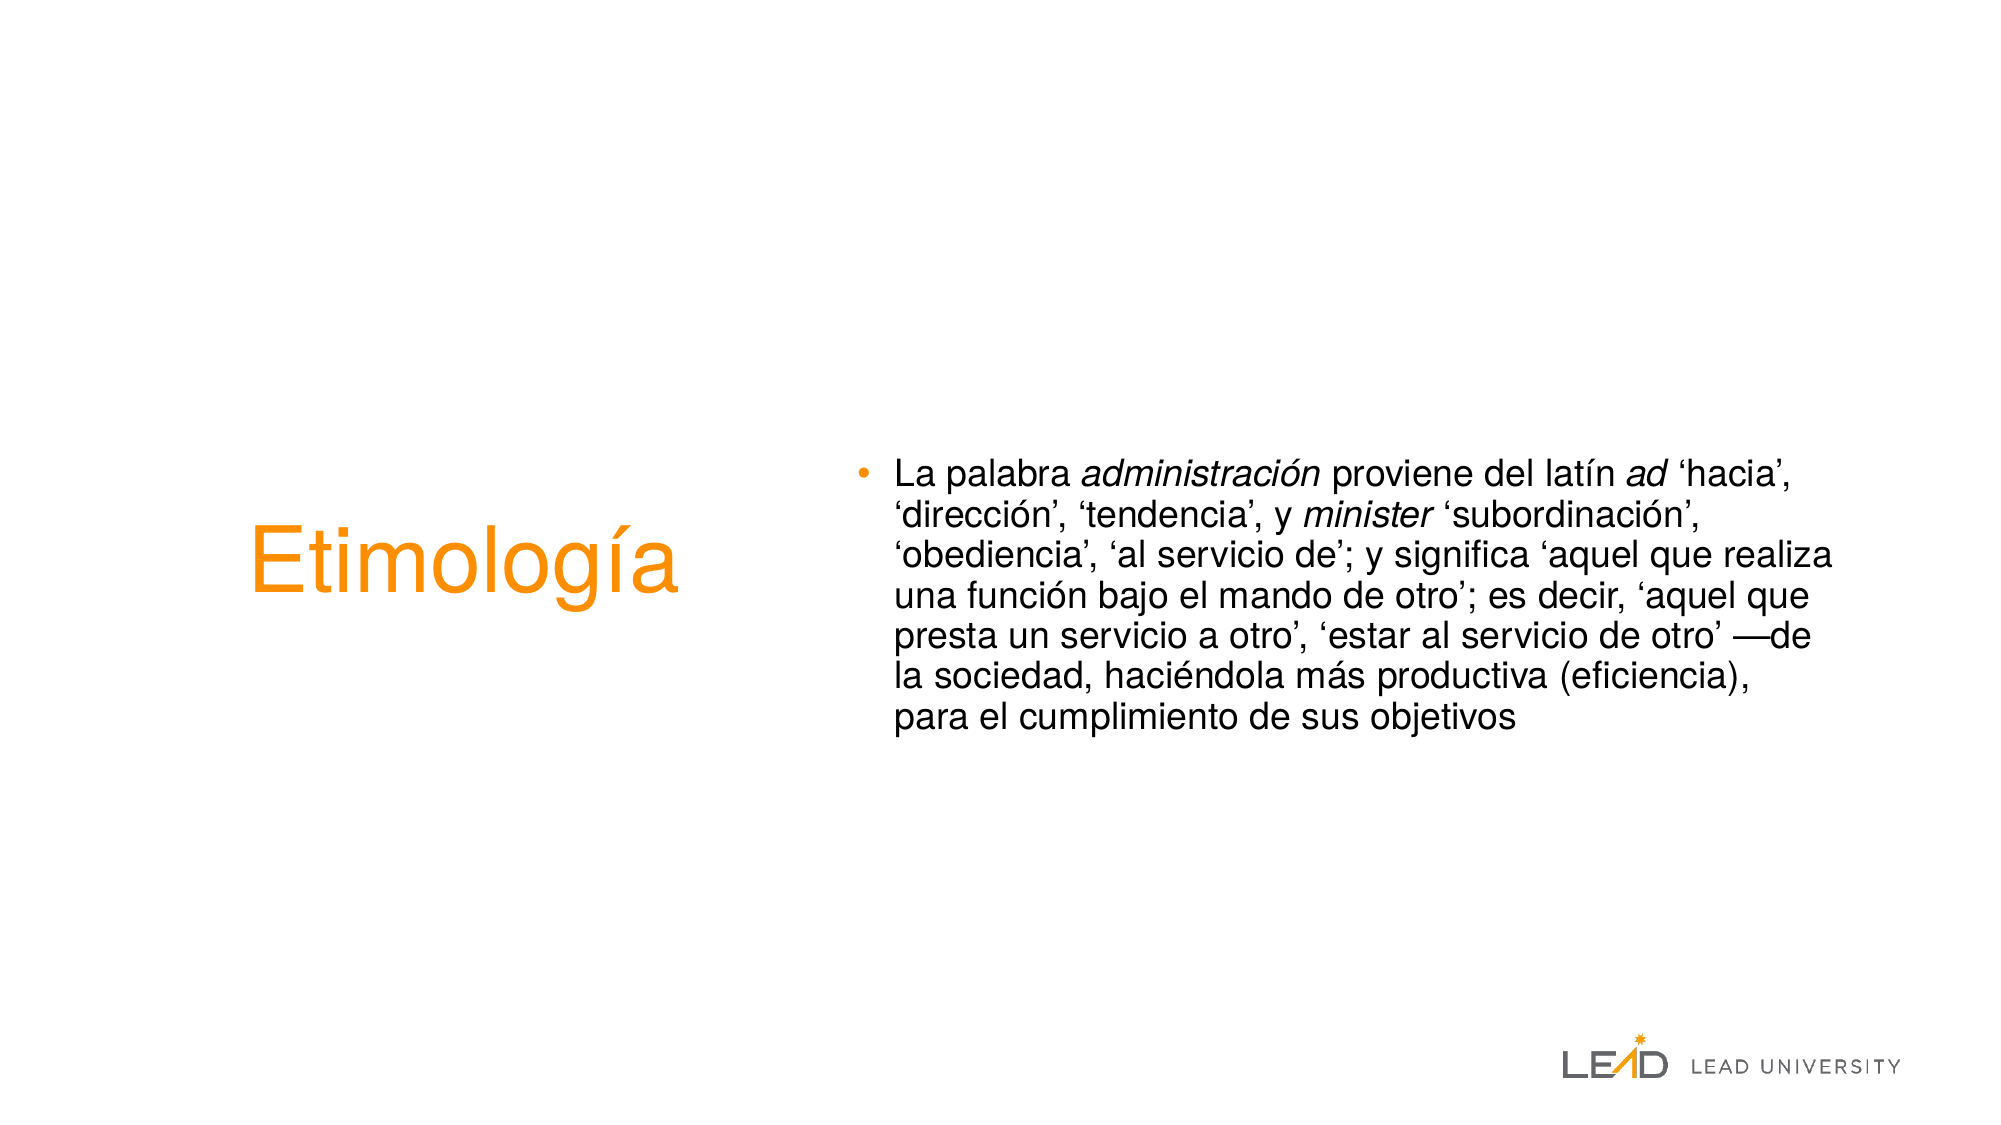

La palabra administración proviene del latín ad ‘hacia’, ‘dirección’, ‘tendencia’, y minister ‘subordinación’, ‘obediencia’, ‘al servicio de’; y significa ‘aquel que realiza una función bajo el mando de otro’; es decir, ‘aquel que presta un servicio a otro’, ‘estar al servicio de otro’ —de la sociedad, haciéndola más productiva (eficiencia), para el cumplimiento de sus objetivos
# Etimología